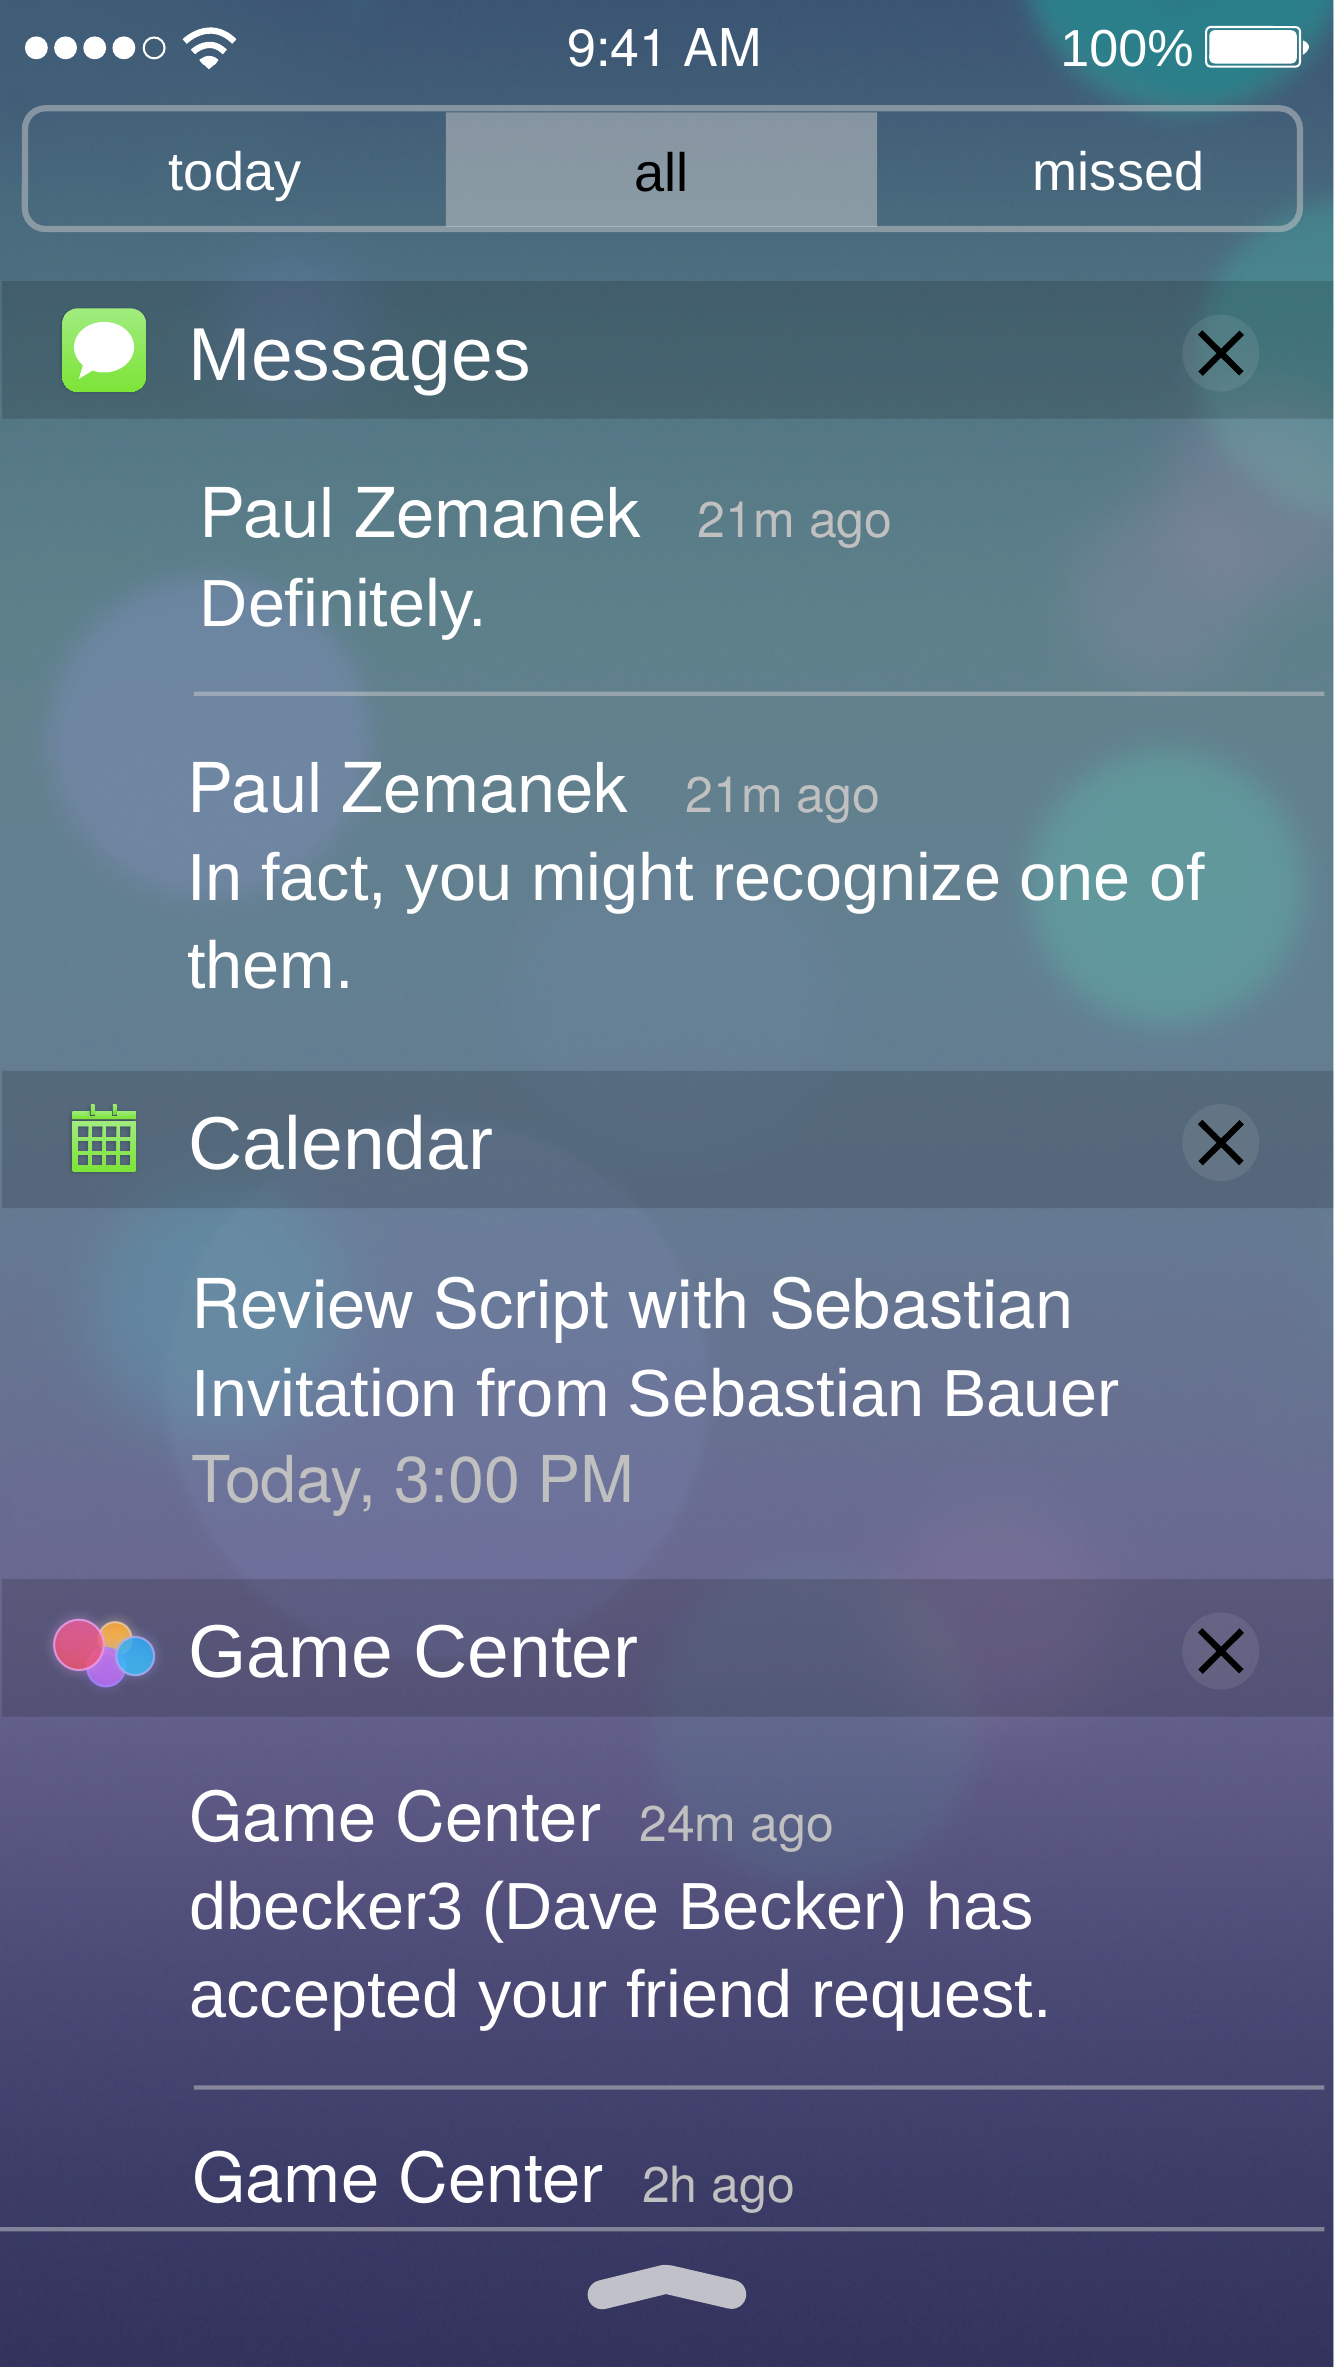

9:41 AM
100%

all
today
missed
         Messages

Paul Zemanek   21m ago
Definitely.

Paul Zemanek   21m ago
In fact, you might recognize one of
them.
         Calendar

Review Script with Sebastian
Invitation from Sebastian Bauer
Today, 3:00 PM
         Game Center

Game Center  24m ago
dbecker3 (Dave Becker) has accepted your friend request.

Game Center  2h ago